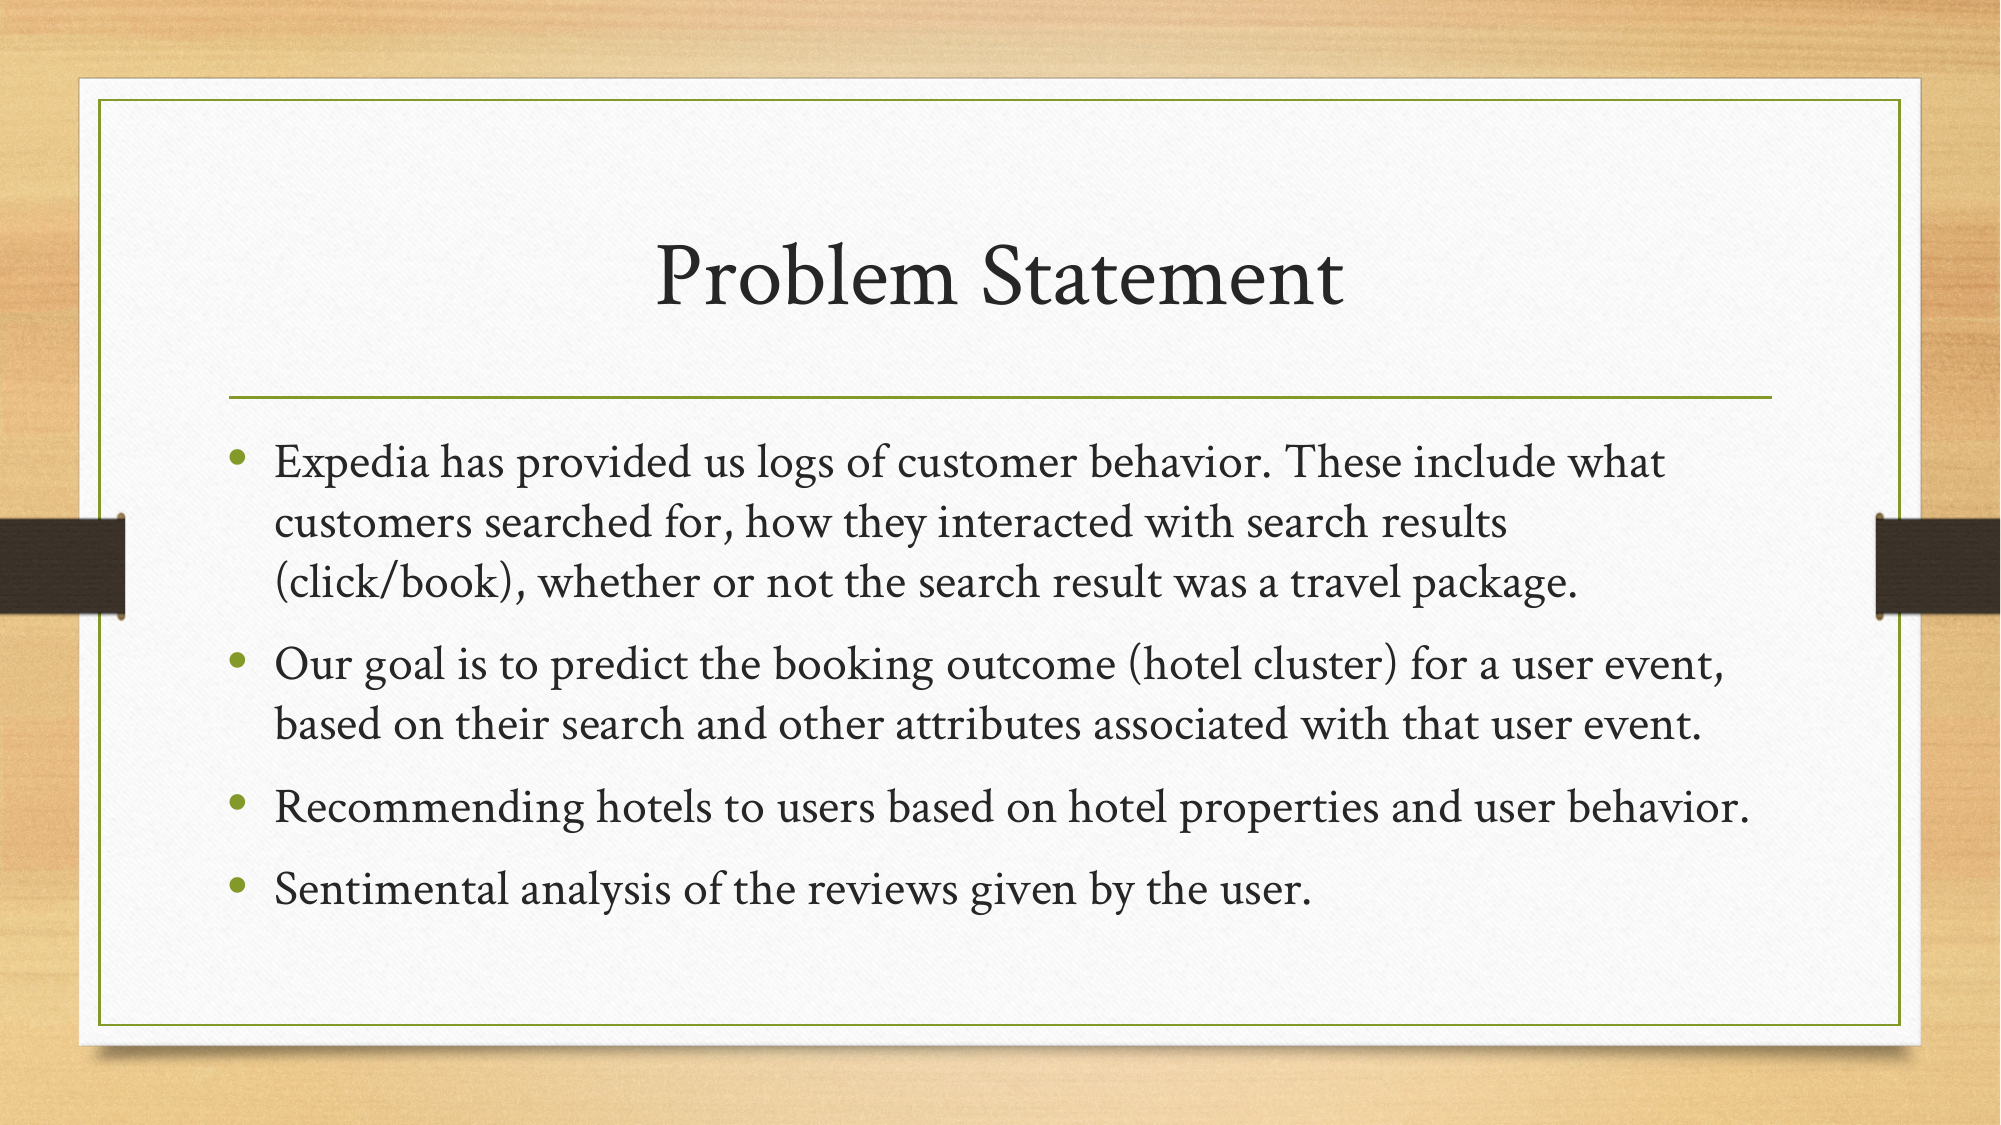

# Problem Statement
Expedia has provided us logs of customer behavior. These include what customers searched for, how they interacted with search results (click/book), whether or not the search result was a travel package.
Our goal is to predict the booking outcome (hotel cluster) for a user event, based on their search and other attributes associated with that user event.
Recommending hotels to users based on hotel properties and user behavior.
Sentimental analysis of the reviews given by the user.